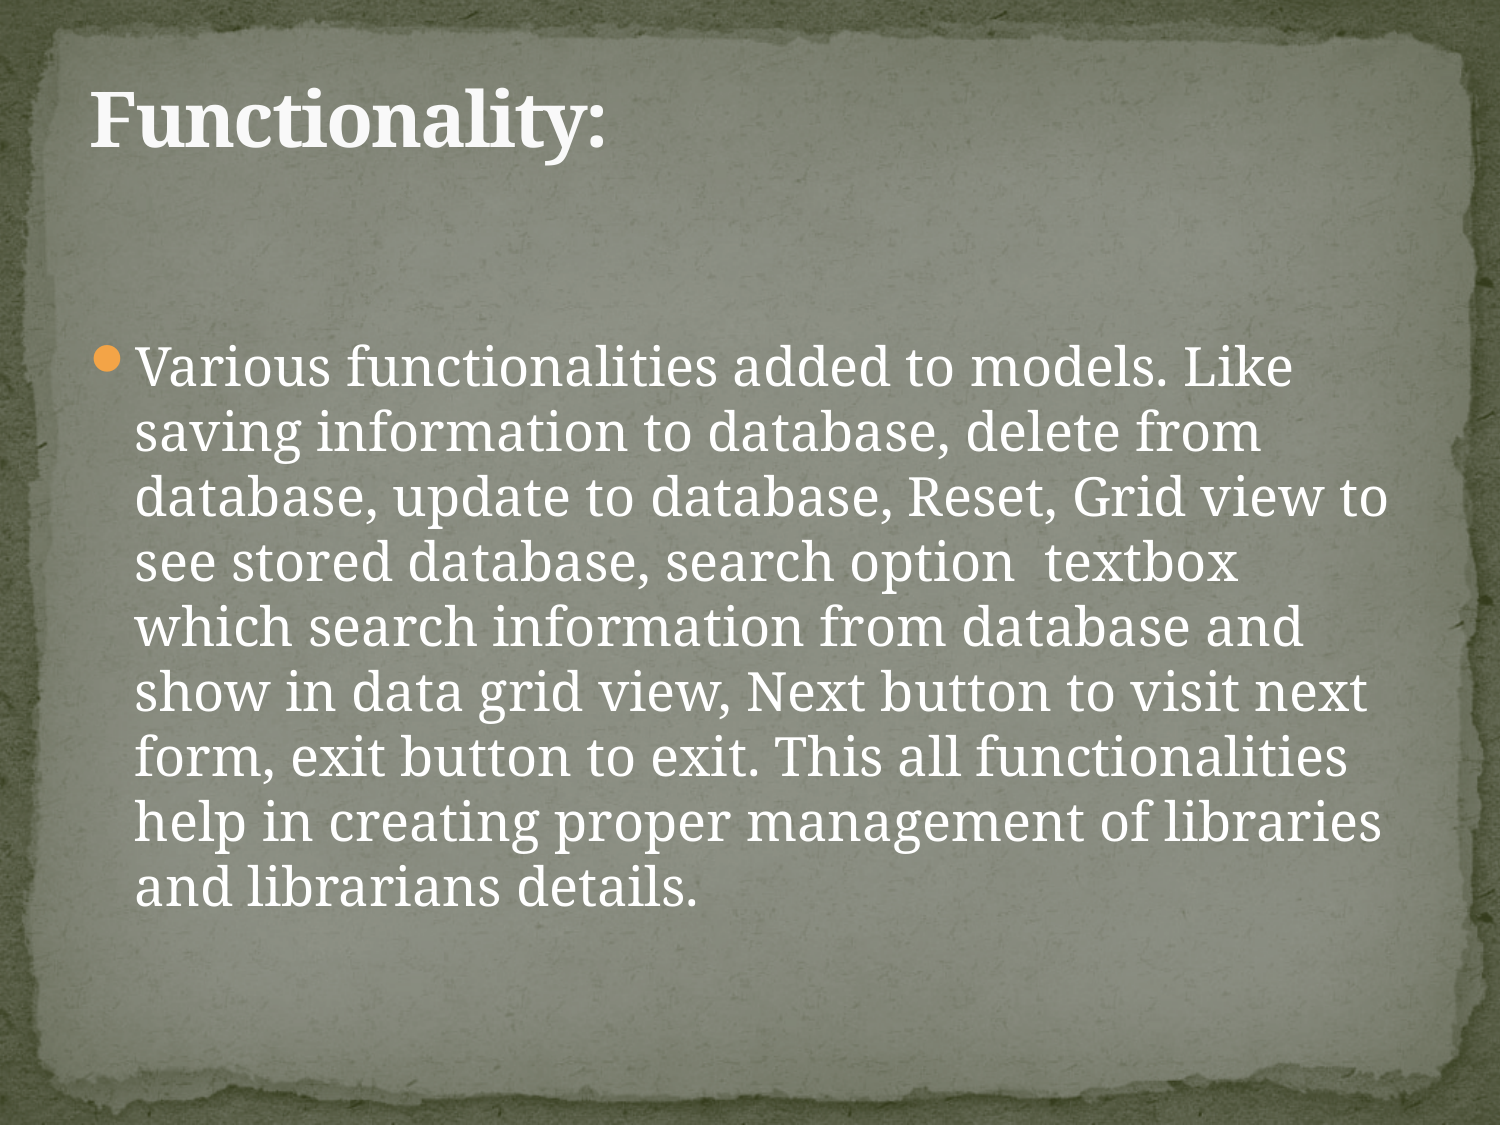

# Functionality:
Various functionalities added to models. Like saving information to database, delete from database, update to database, Reset, Grid view to see stored database, search option  textbox which search information from database and show in data grid view, Next button to visit next form, exit button to exit. This all functionalities help in creating proper management of libraries and librarians details.